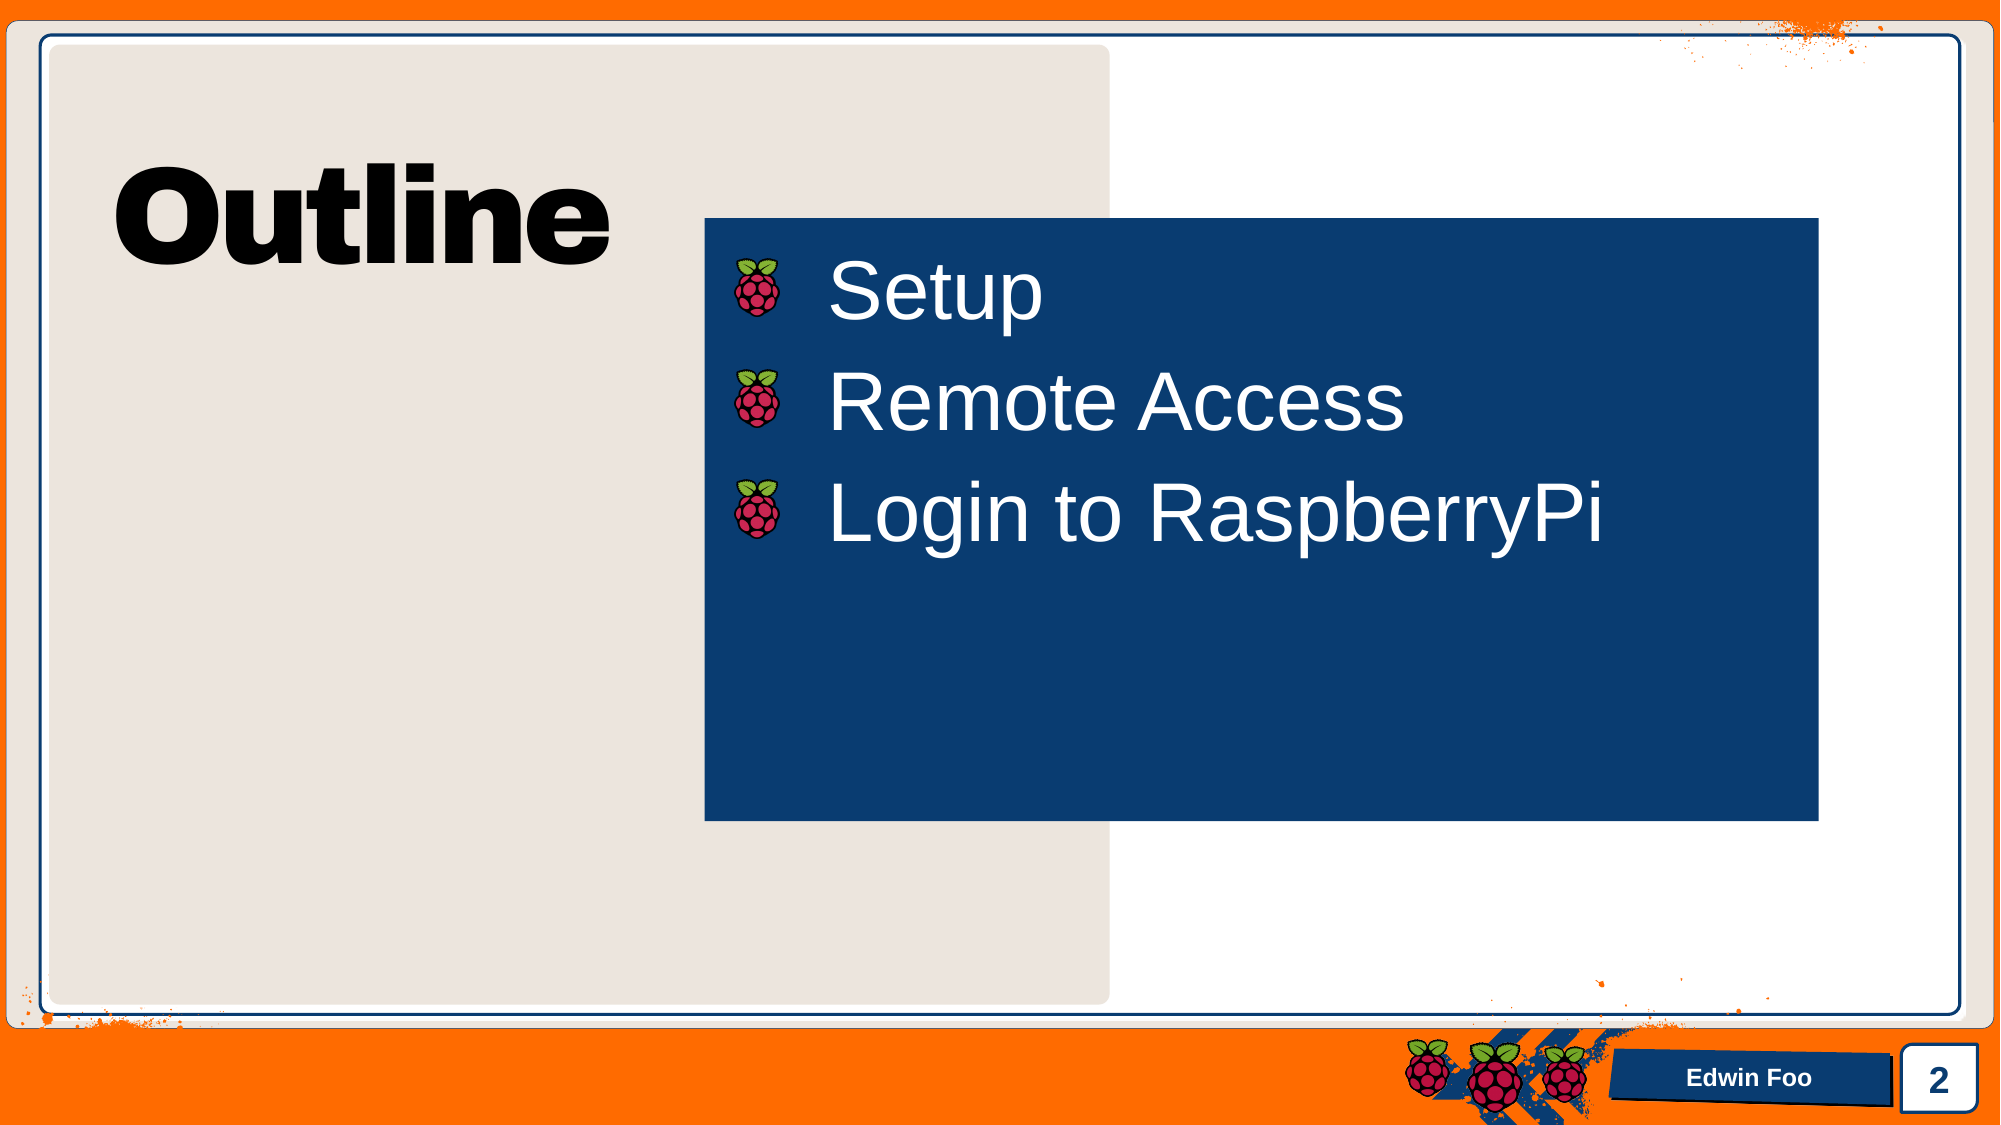

# Outline
Setup
Remote Access
Login to RaspberryPi

2